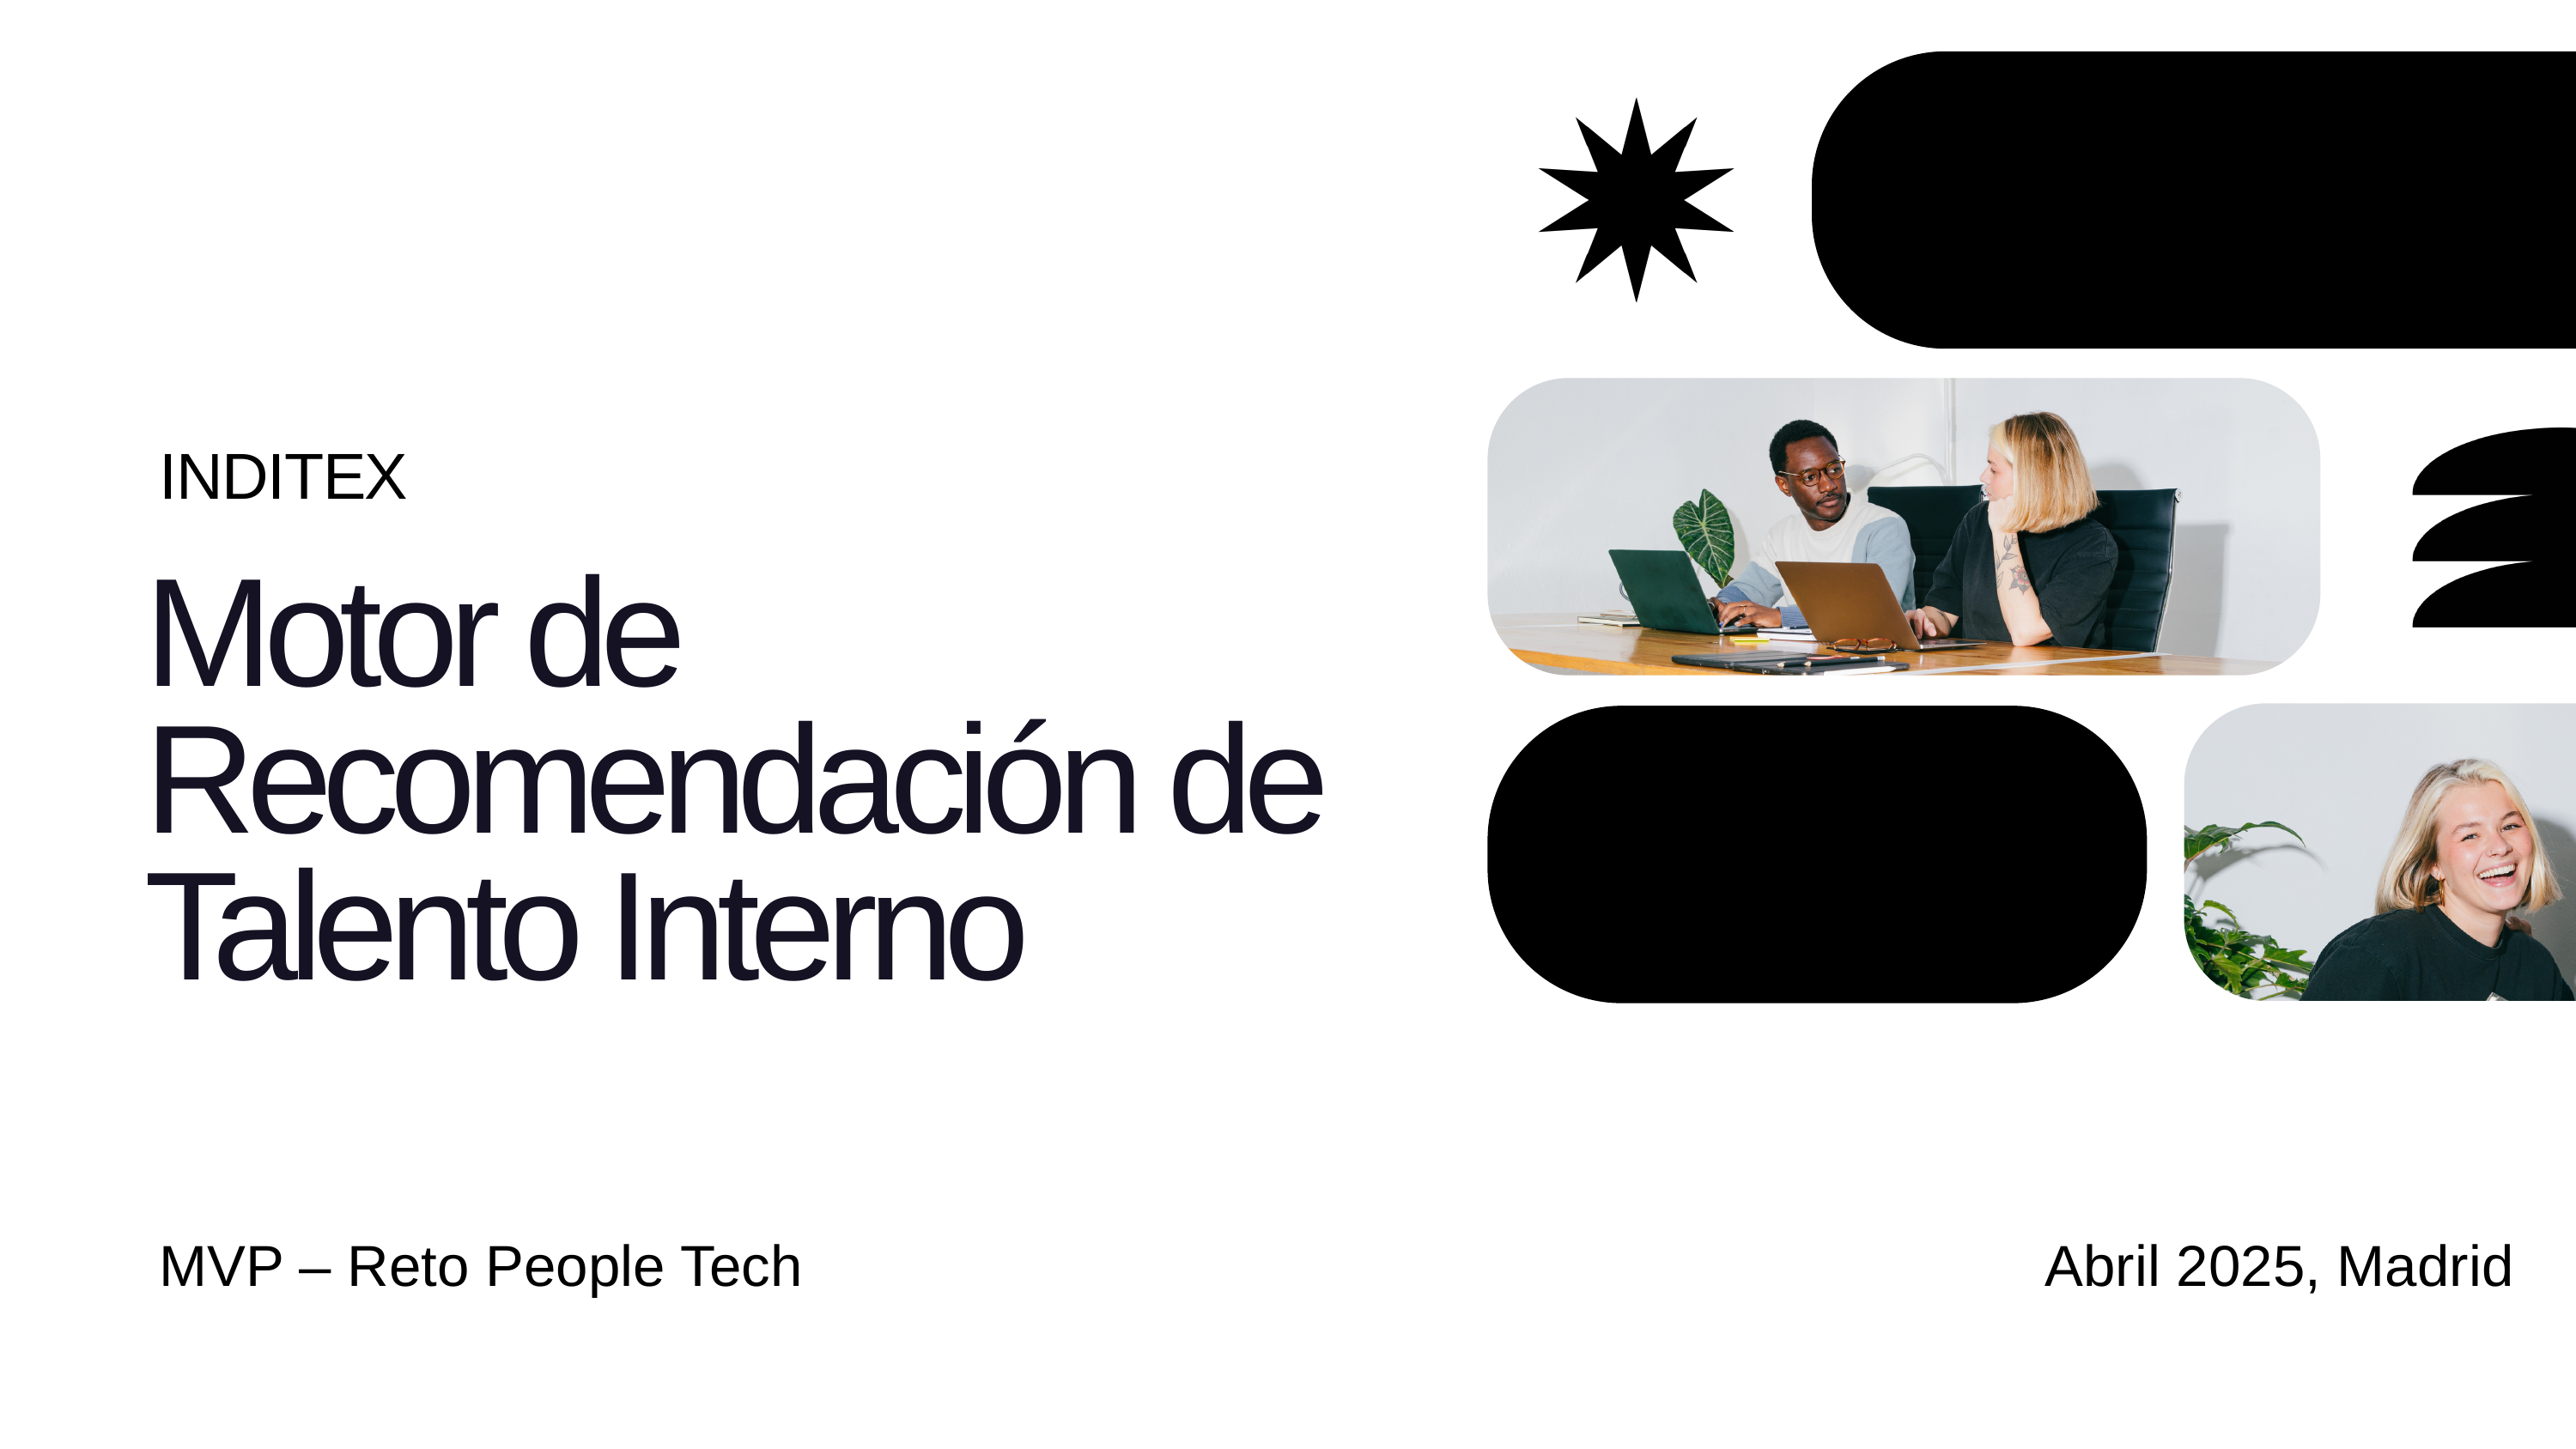

INDITEX

Motor de Recomendación de Talento Interno

MVP – Reto People Tech
Abril 2025, Madrid